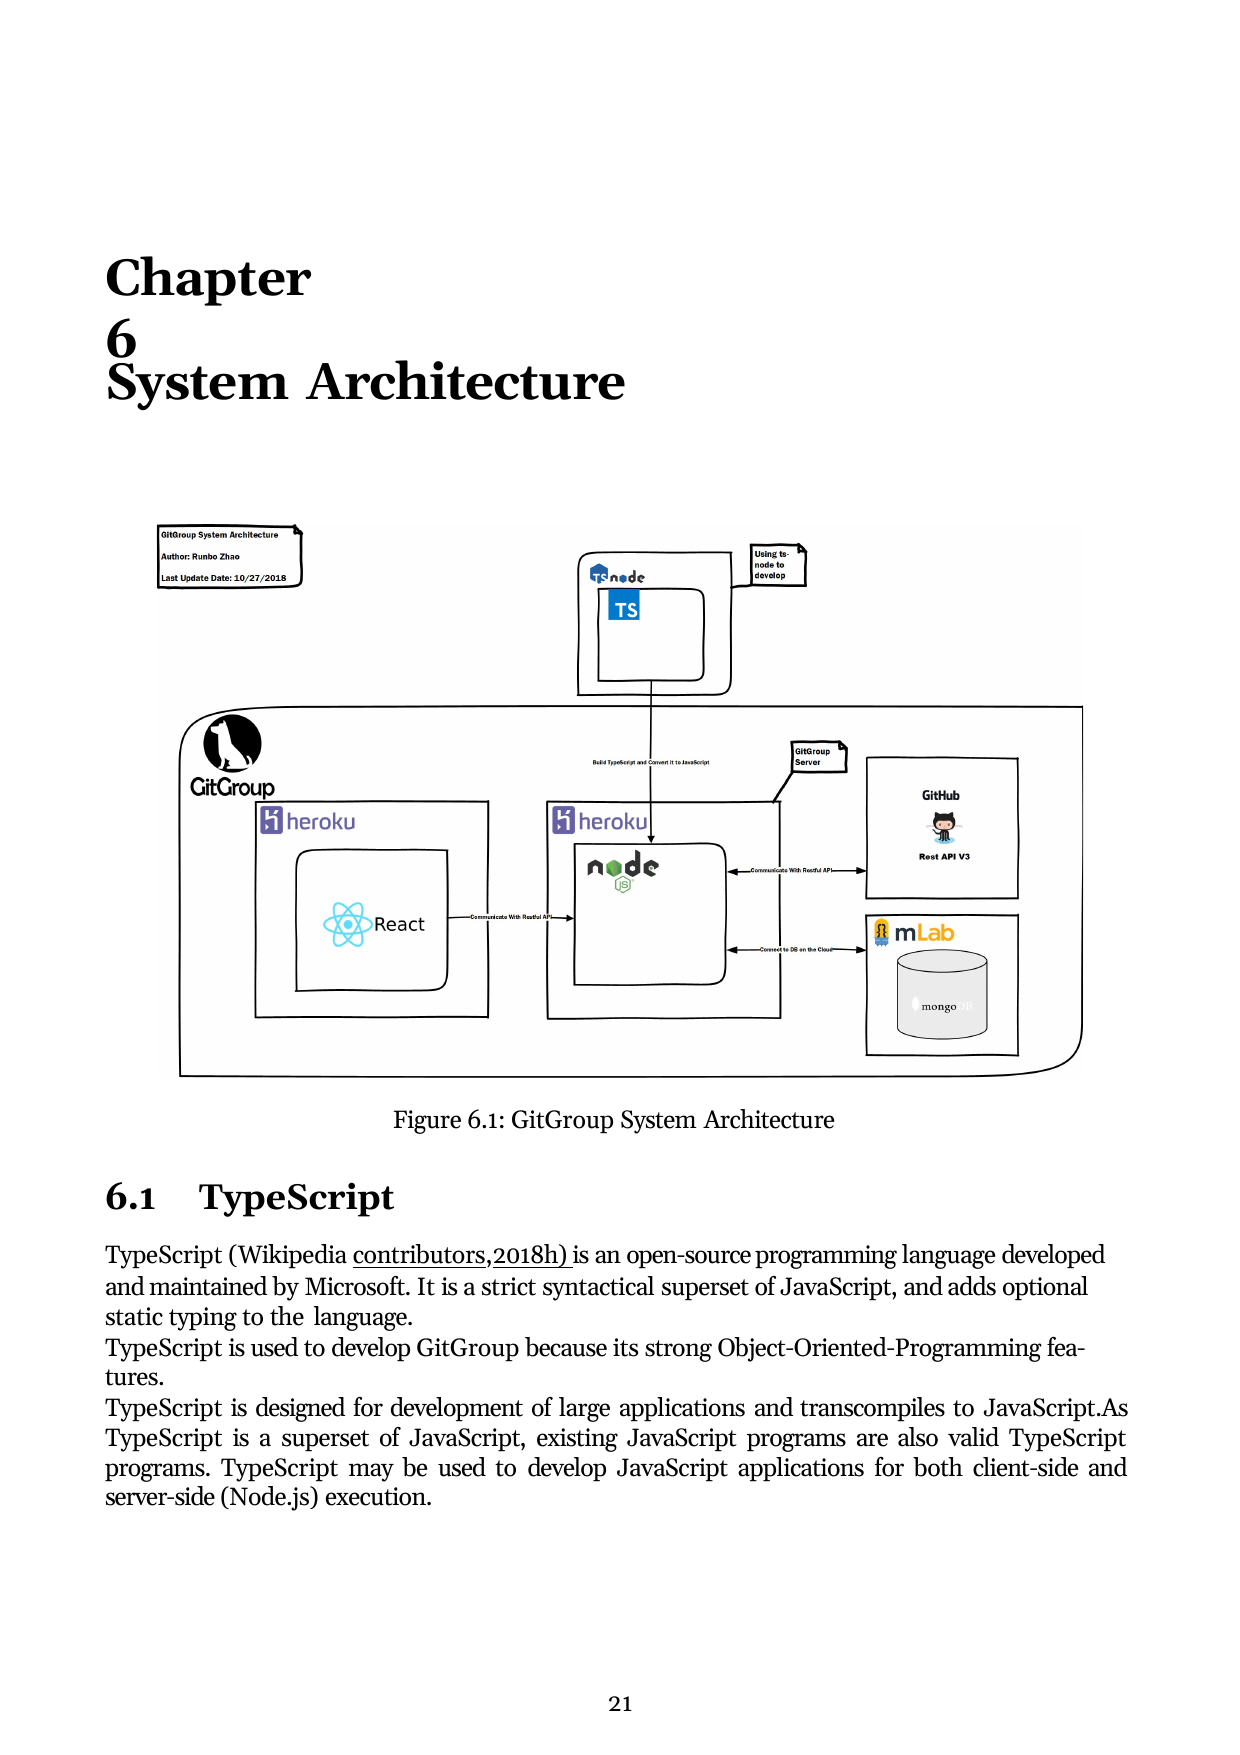

# Chapter 6
System Architecture

Figure 6.1: GitGroup System Architecture

6.1	TypeScript
TypeScript (Wikipedia contributors,2018h) is an open-source programming language developed  and maintained by Microsoft. It is a strict syntactical superset of JavaScript, and adds optional  static typing to the language.
TypeScript is used to develop GitGroup because its strong Object-Oriented-Programming fea-  tures.
TypeScript is designed for development of large applications and transcompiles to JavaScript.As  TypeScript is a superset of JavaScript, existing JavaScript programs are also valid TypeScript  programs. TypeScript may be used to develop JavaScript applications for both client-side and  server-side (Node.js) execution.
21